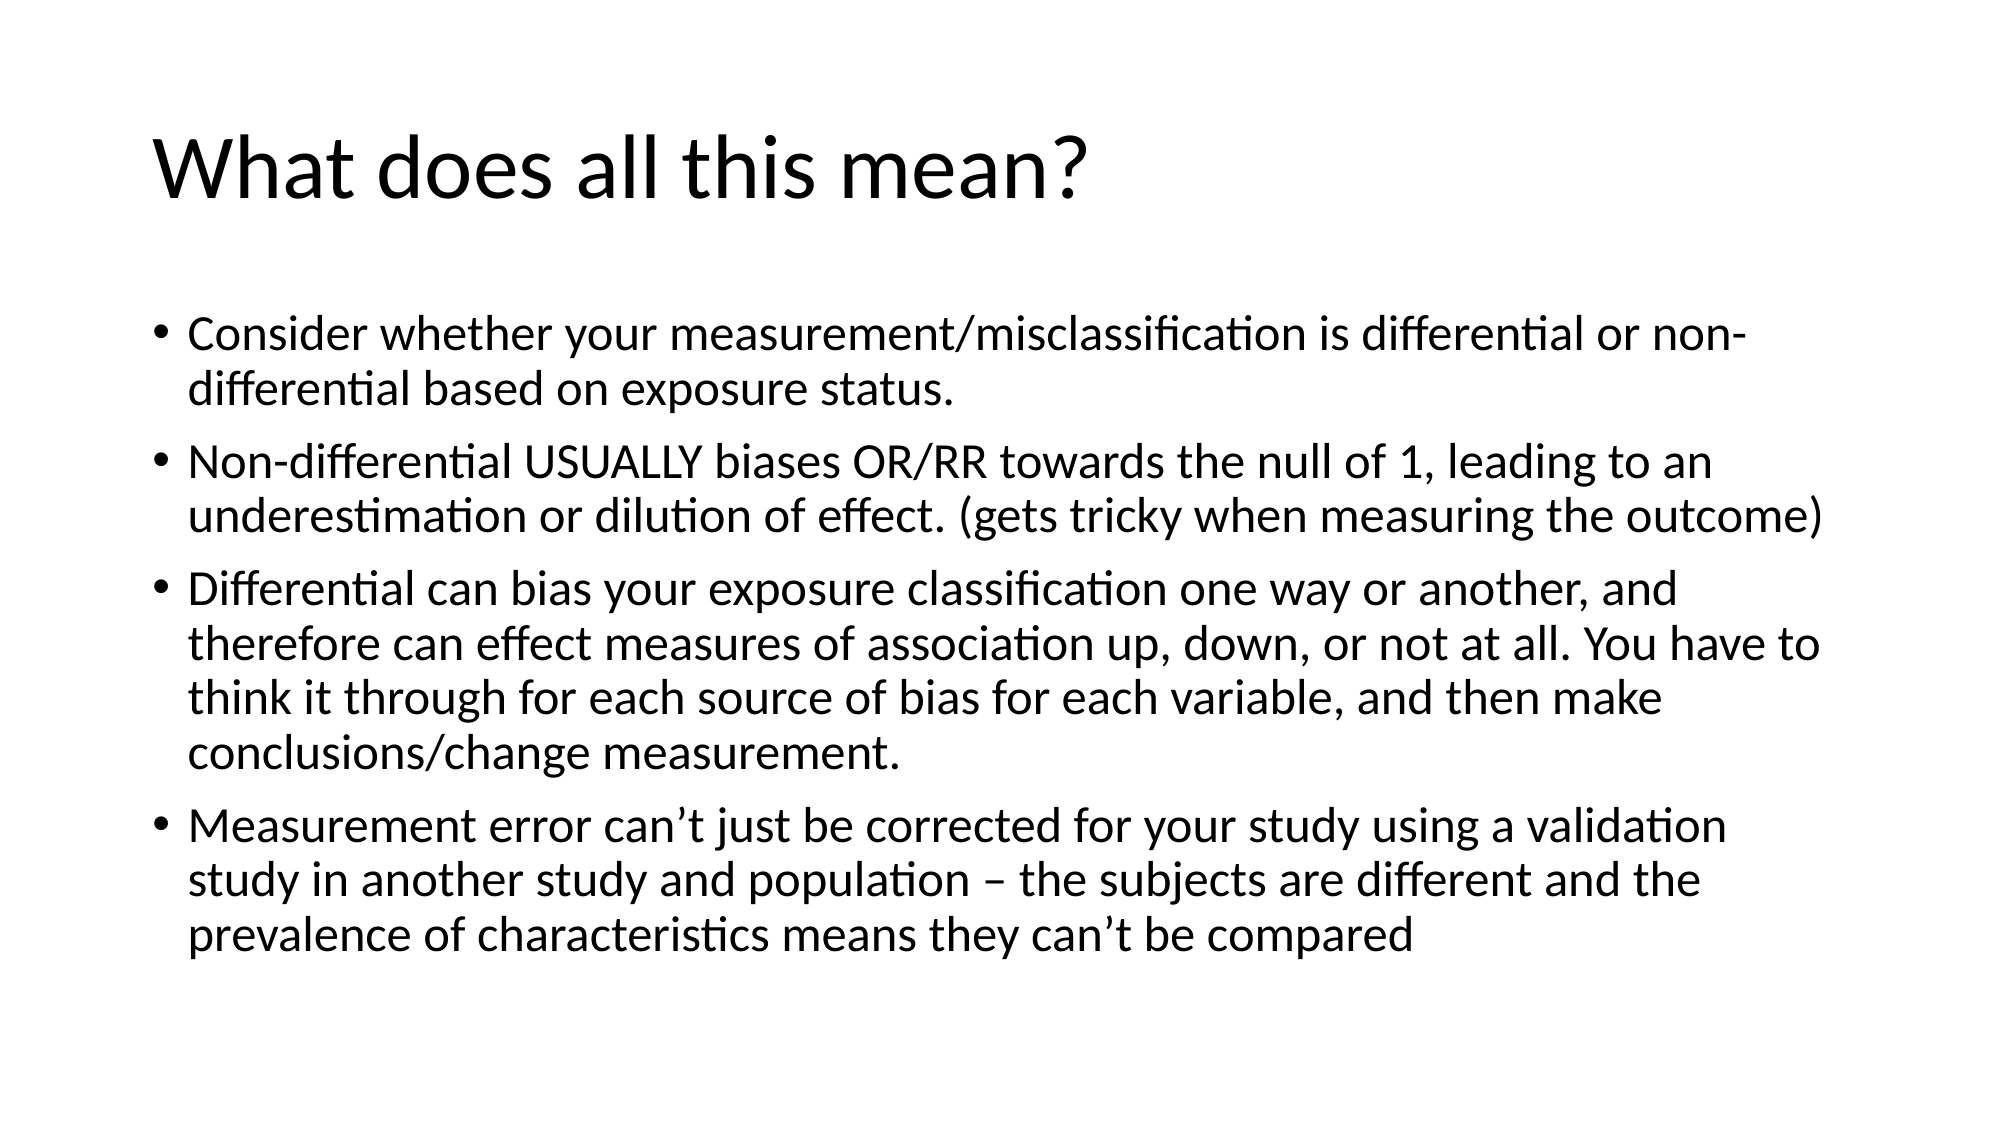

# What does all this mean?
Consider whether your measurement/misclassification is differential or non-differential based on exposure status.
Non-differential USUALLY biases OR/RR towards the null of 1, leading to an underestimation or dilution of effect. (gets tricky when measuring the outcome)
Differential can bias your exposure classification one way or another, and therefore can effect measures of association up, down, or not at all. You have to think it through for each source of bias for each variable, and then make conclusions/change measurement.
Measurement error can’t just be corrected for your study using a validation study in another study and population – the subjects are different and the prevalence of characteristics means they can’t be compared